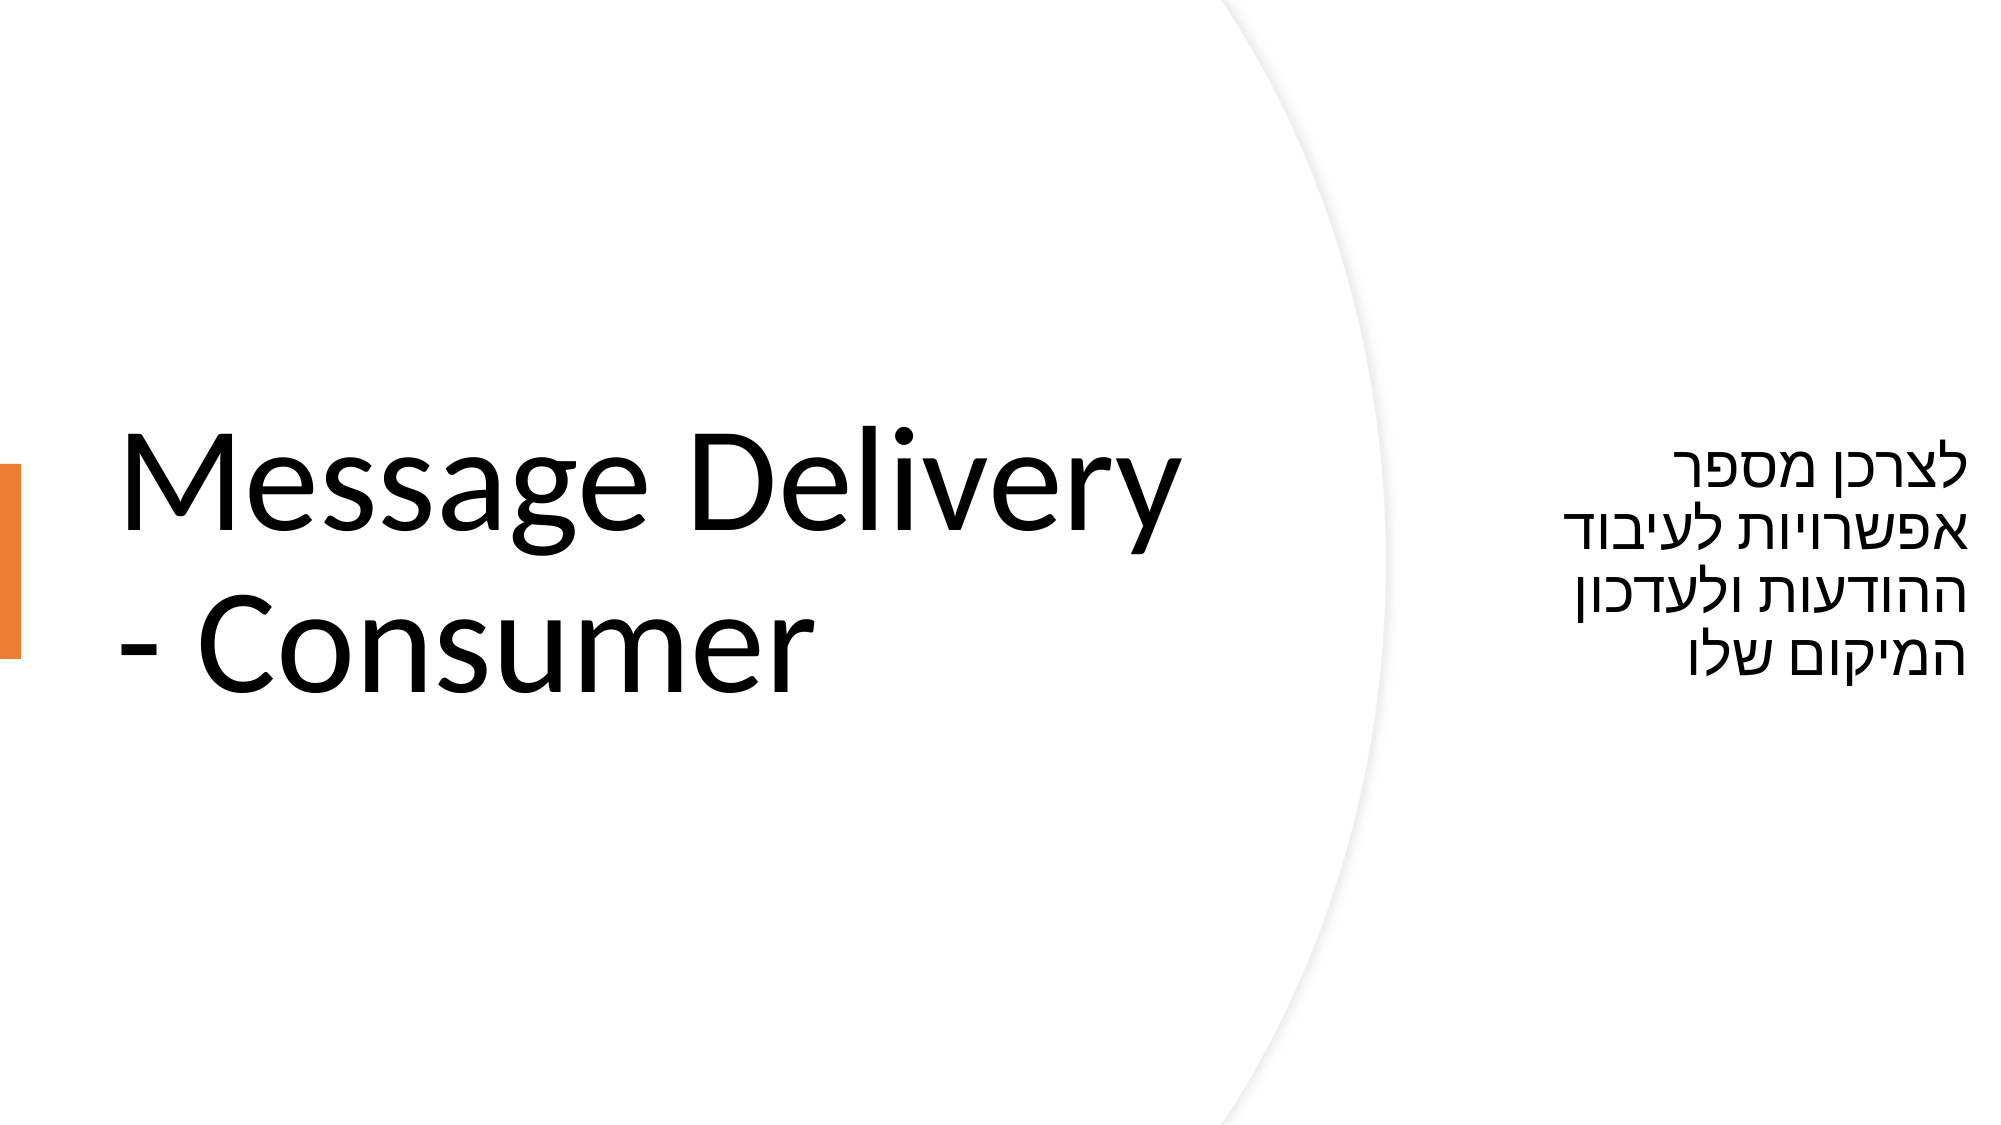

# Message Delivery - Consumer
לצרכן מספר אפשרויות לעיבוד ההודעות ולעדכון המיקום שלו